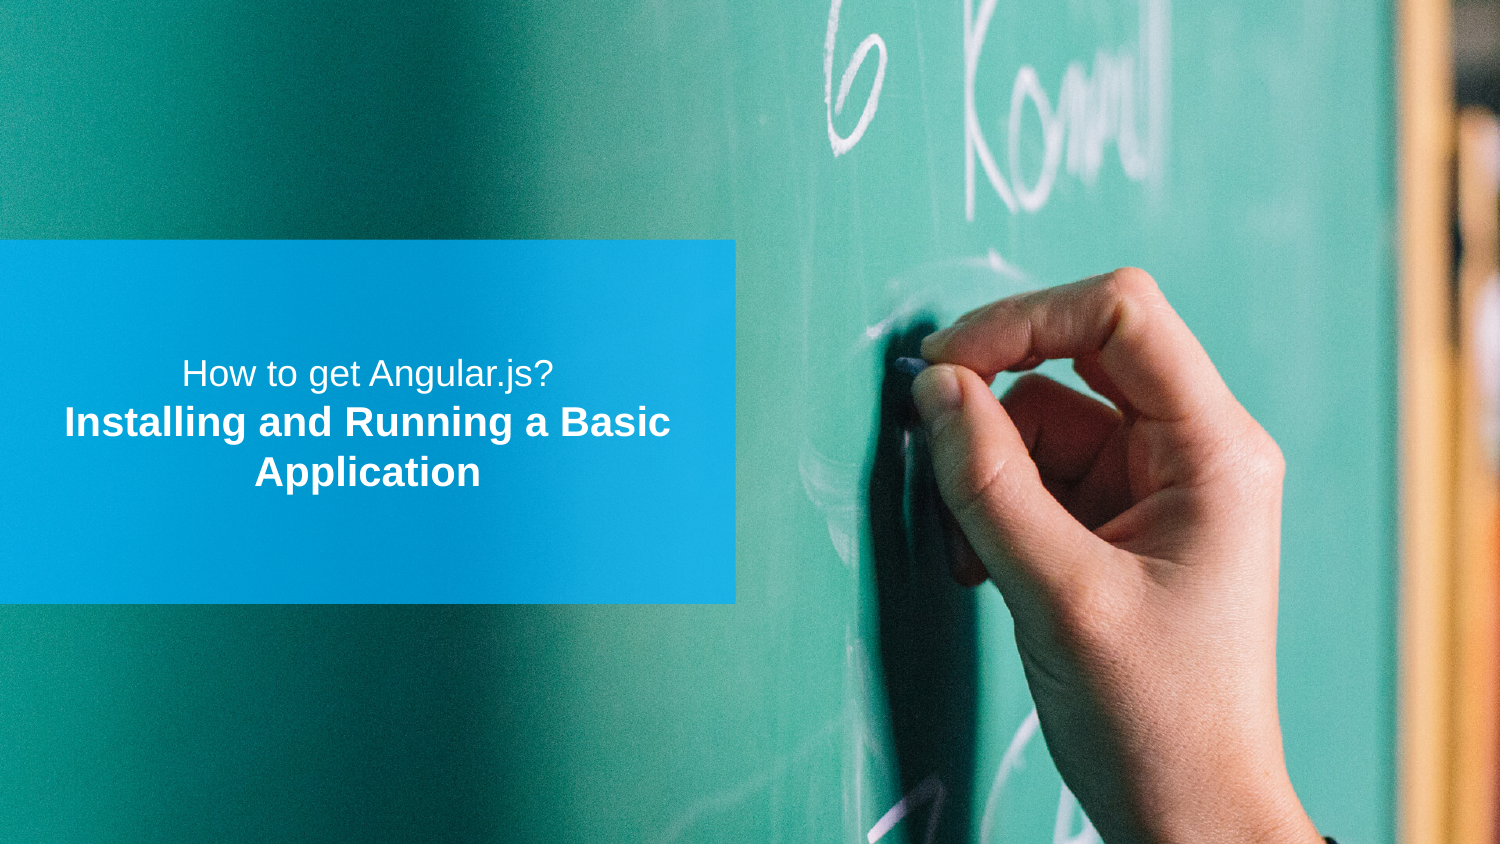

How to get Angular.js?
Installing and Running a Basic Application